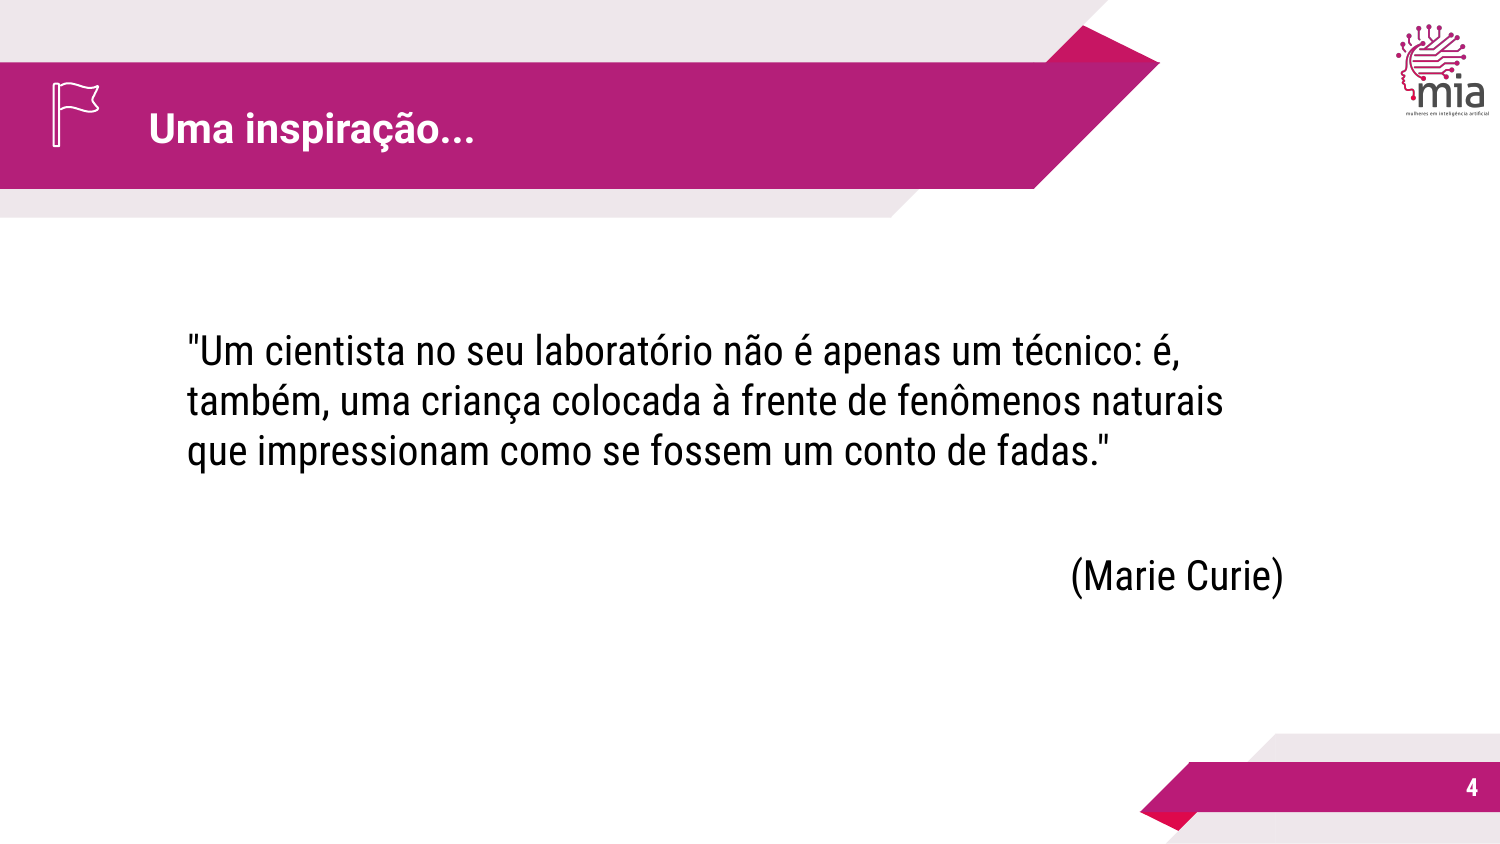

# Uma inspiração...

"Um cientista no seu laboratório não é apenas um técnico: é, também, uma criança colocada à frente de fenômenos naturais que impressionam como se fossem um conto de fadas."

(Marie Curie)

4